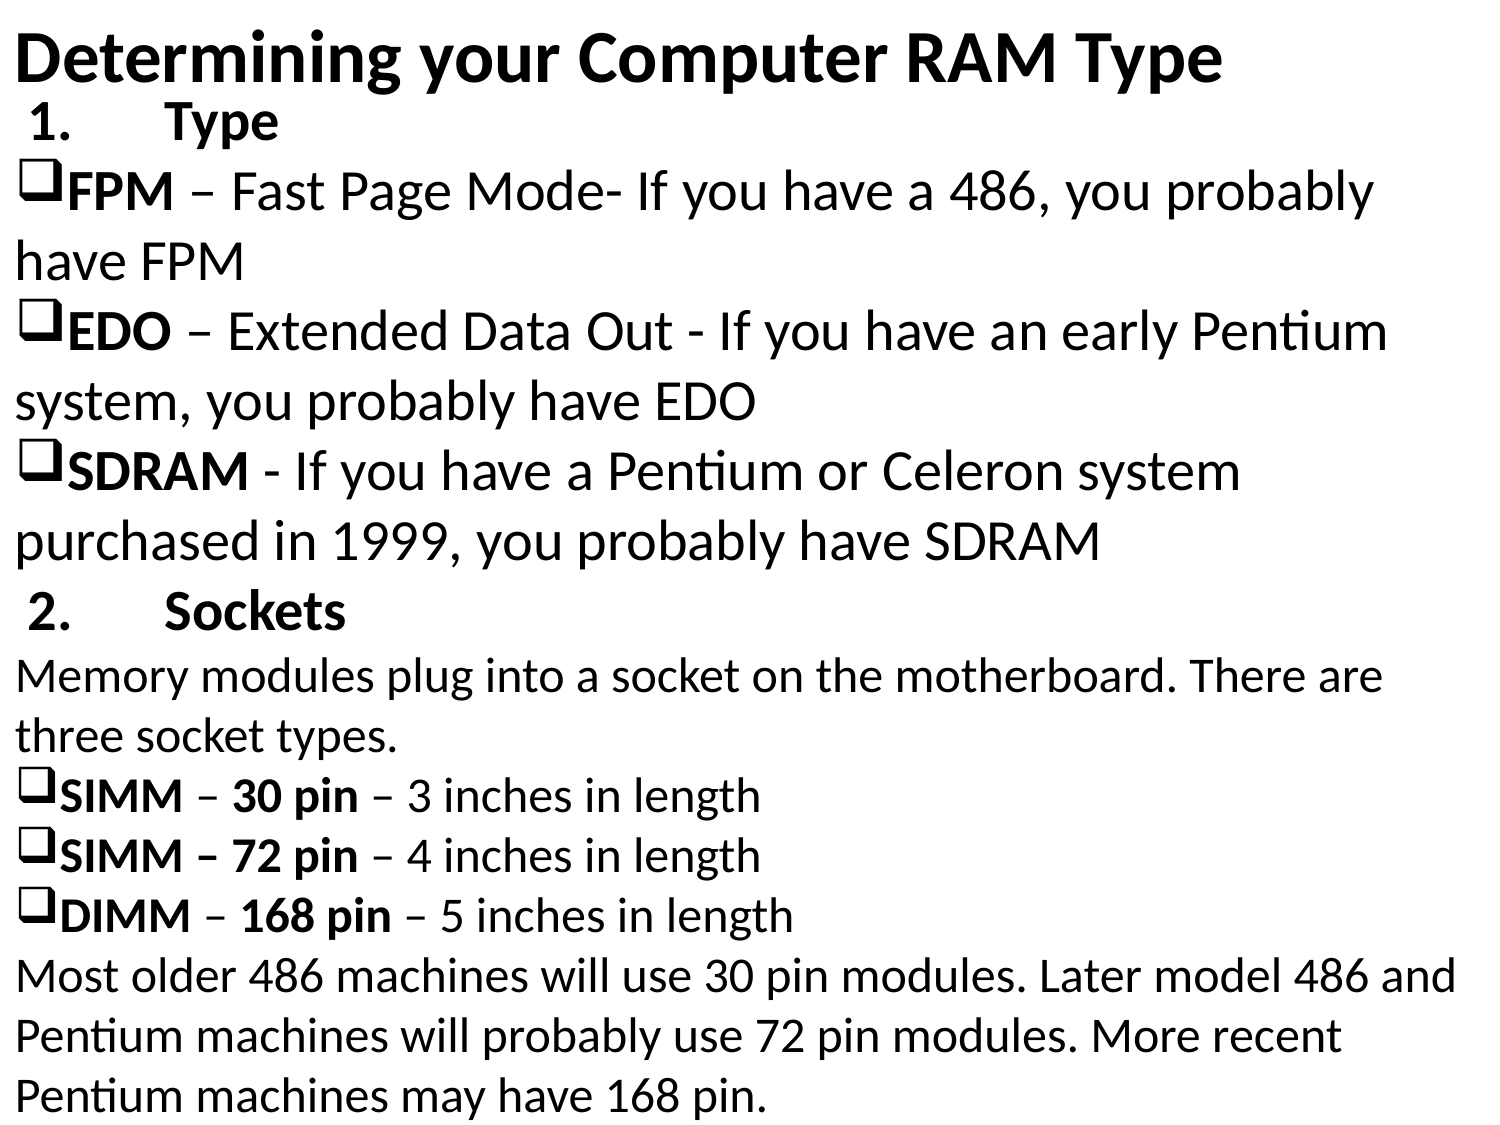

Determining your Computer RAM Type
 1.	Type
FPM – Fast Page Mode- If you have a 486, you probably have FPM
EDO – Extended Data Out - If you have an early Pentium system, you probably have EDO
SDRAM - If you have a Pentium or Celeron system purchased in 1999, you probably have SDRAM
 2.	Sockets
Memory modules plug into a socket on the motherboard. There are three socket types.
SIMM – 30 pin – 3 inches in length
SIMM – 72 pin – 4 inches in length
DIMM – 168 pin – 5 inches in length
Most older 486 machines will use 30 pin modules. Later model 486 and Pentium machines will probably use 72 pin modules. More recent Pentium machines may have 168 pin.